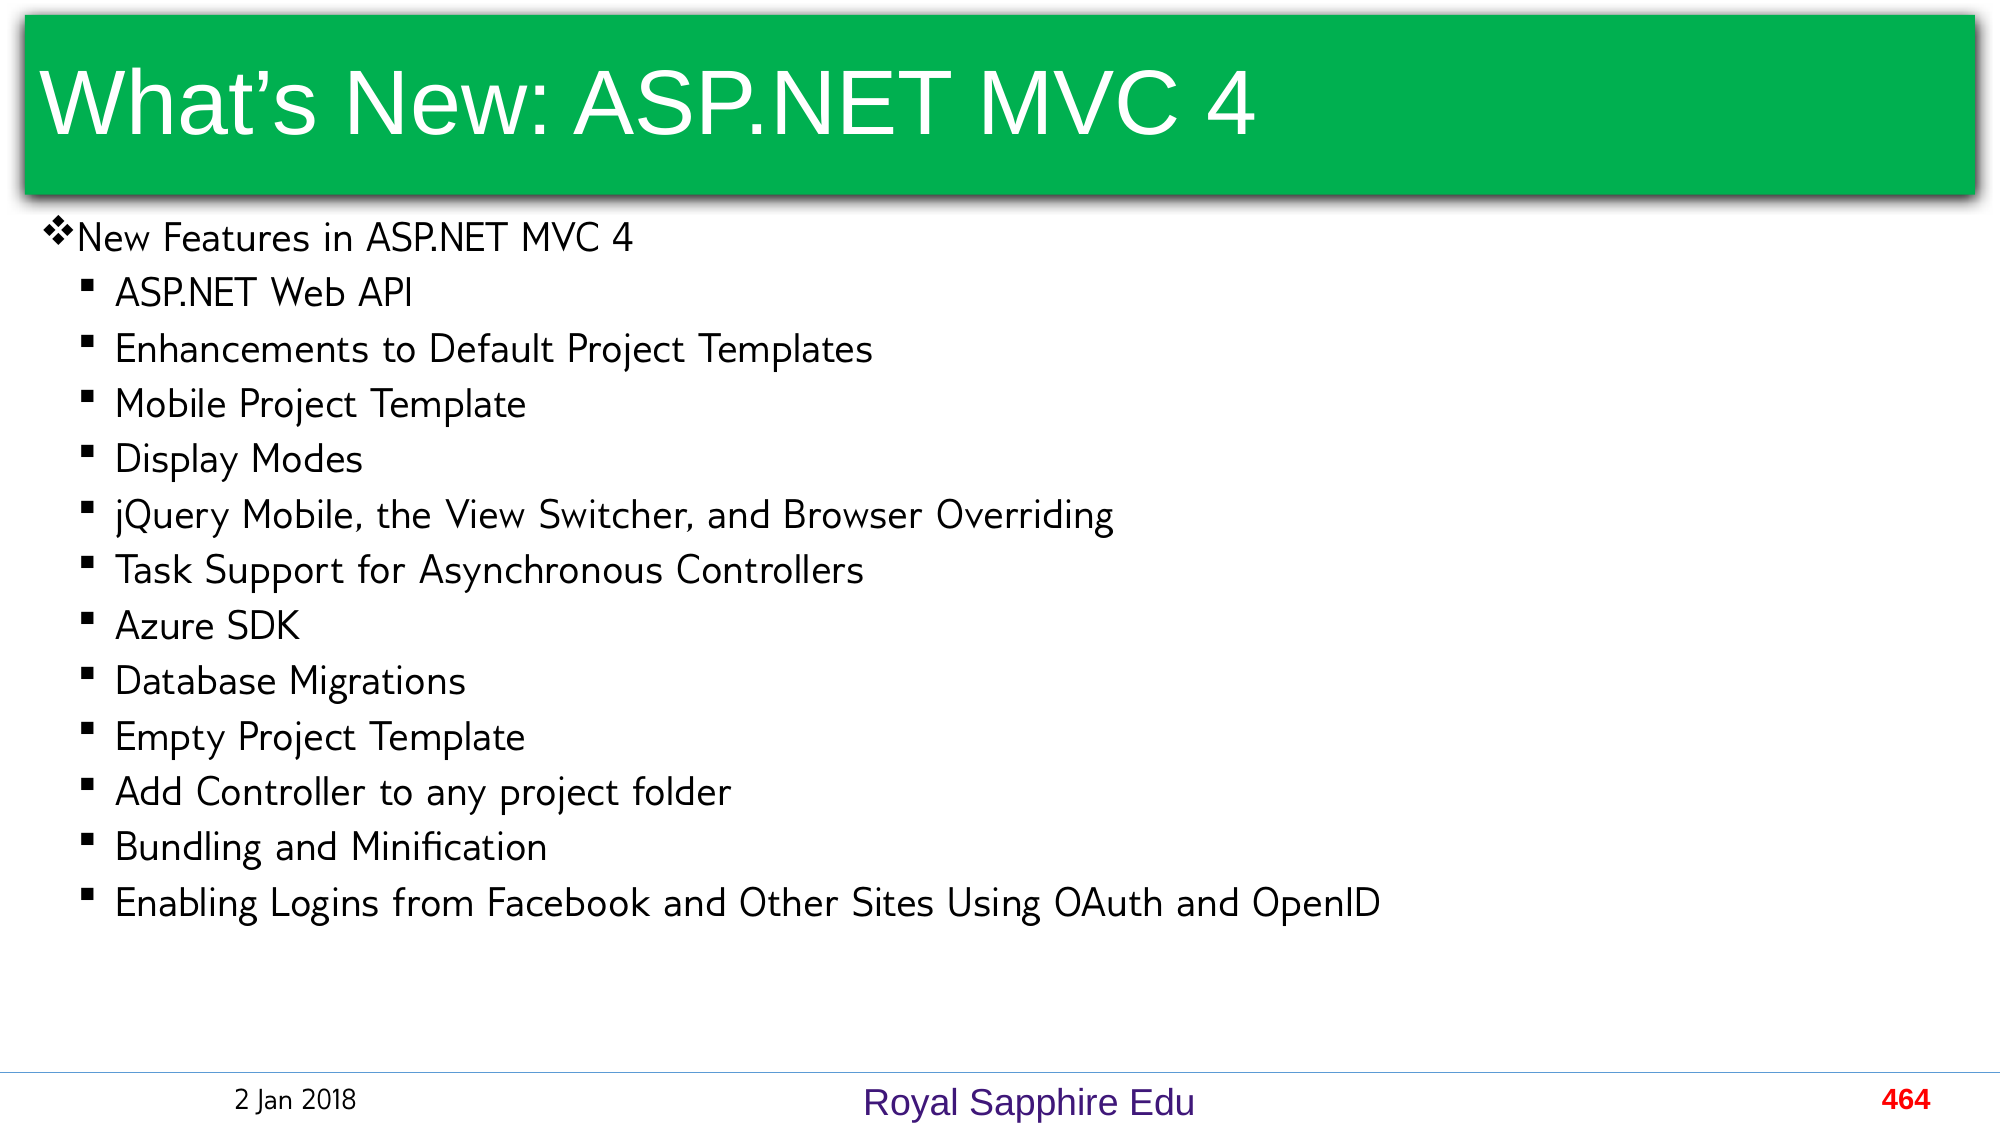

# What’s New: ASP.NET MVC 4
New Features in ASP.NET MVC 4
ASP.NET Web API
Enhancements to Default Project Templates
Mobile Project Template
Display Modes
jQuery Mobile, the View Switcher, and Browser Overriding
Task Support for Asynchronous Controllers
Azure SDK
Database Migrations
Empty Project Template
Add Controller to any project folder
Bundling and Minification
Enabling Logins from Facebook and Other Sites Using OAuth and OpenID
2 Jan 2018
464